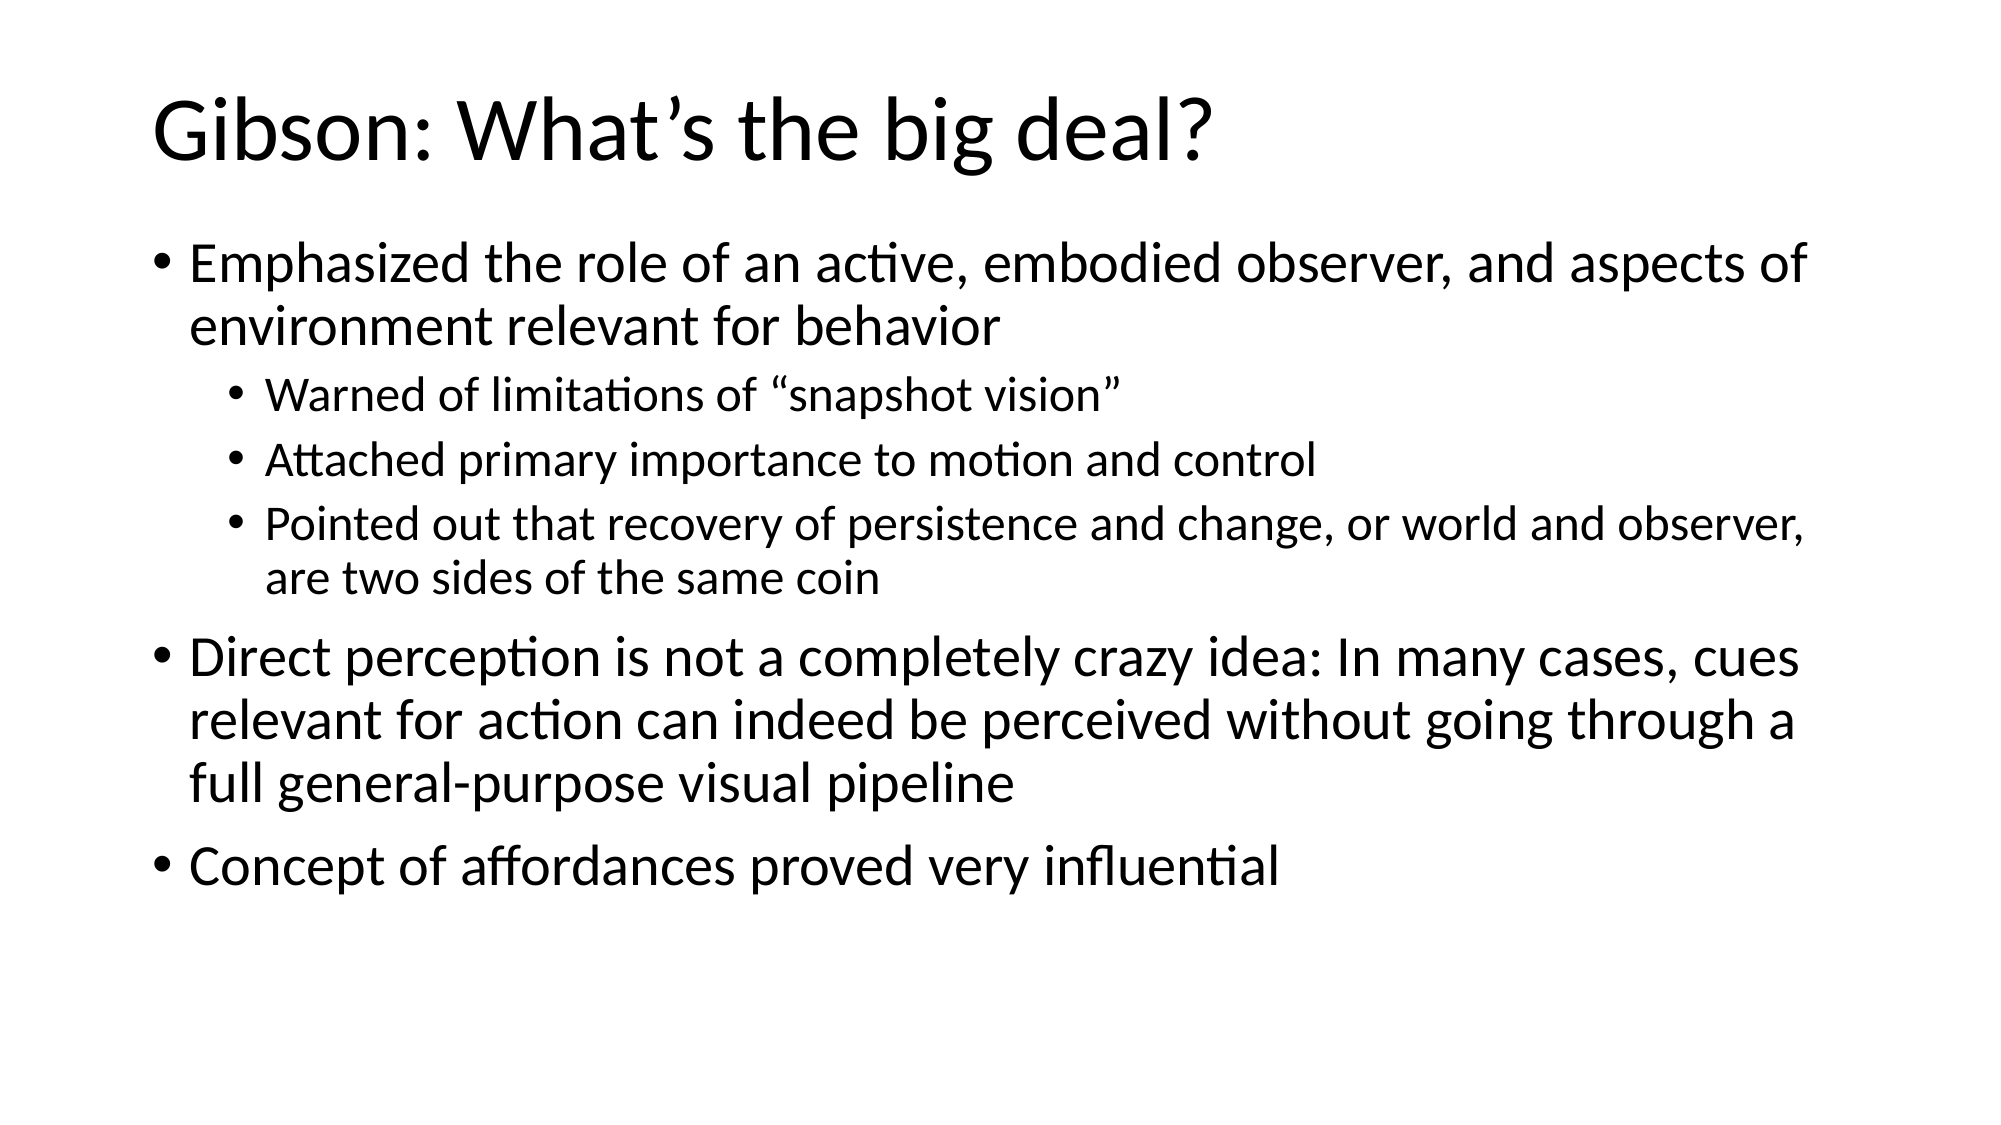

# Gibson: What’s the big deal?
Emphasized the role of an active, embodied observer, and aspects of environment relevant for behavior
Warned of limitations of “snapshot vision”
Attached primary importance to motion and control
Pointed out that recovery of persistence and change, or world and observer, are two sides of the same coin
Direct perception is not a completely crazy idea: In many cases, cues relevant for action can indeed be perceived without going through a full general-purpose visual pipeline
Concept of affordances proved very influential